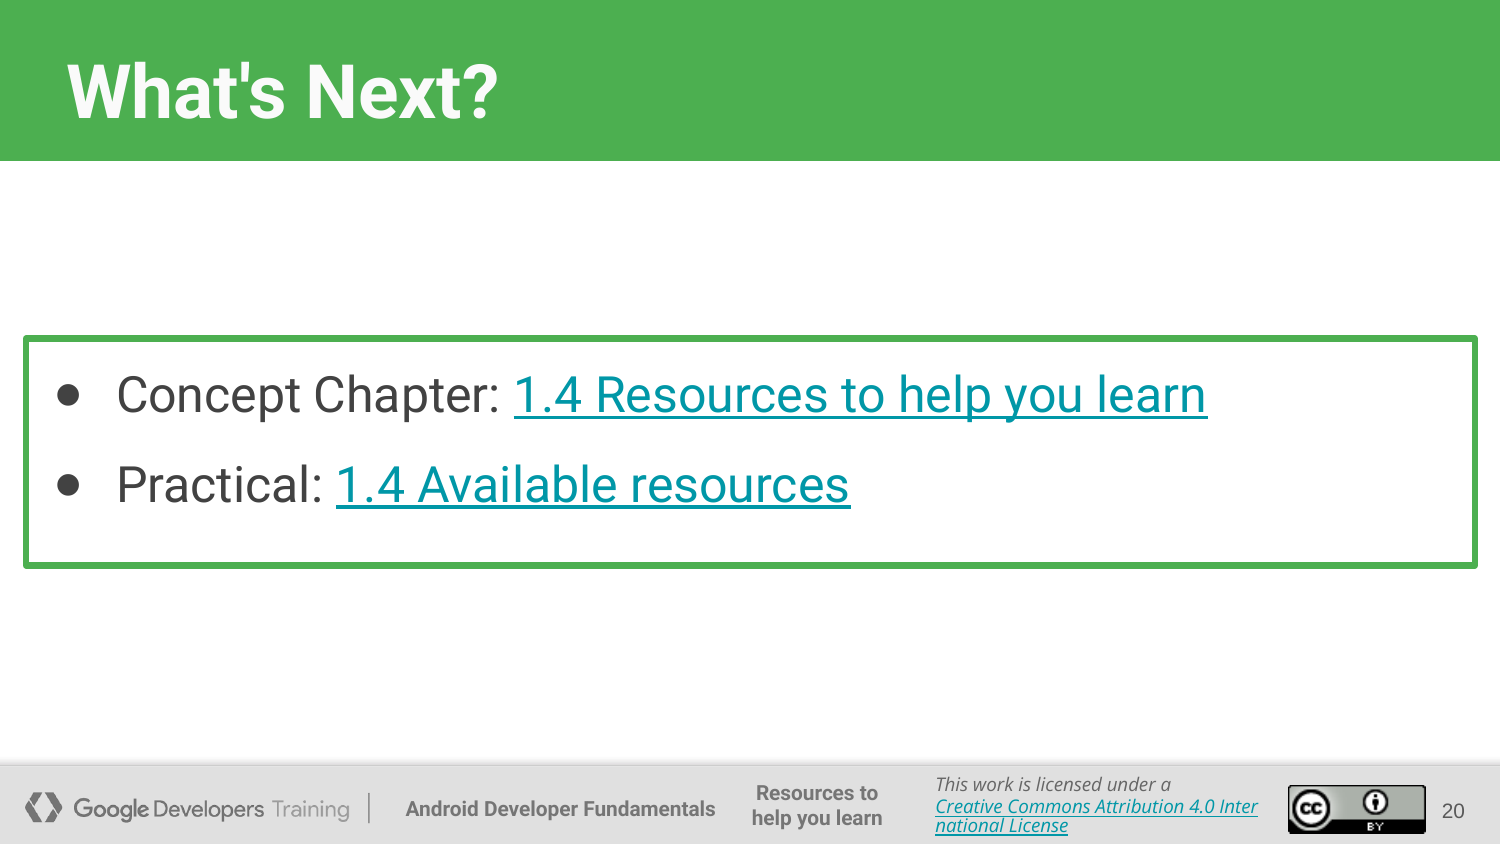

# What's Next?
Concept Chapter: 1.4 Resources to help you learn
Practical: 1.4 Available resources
20